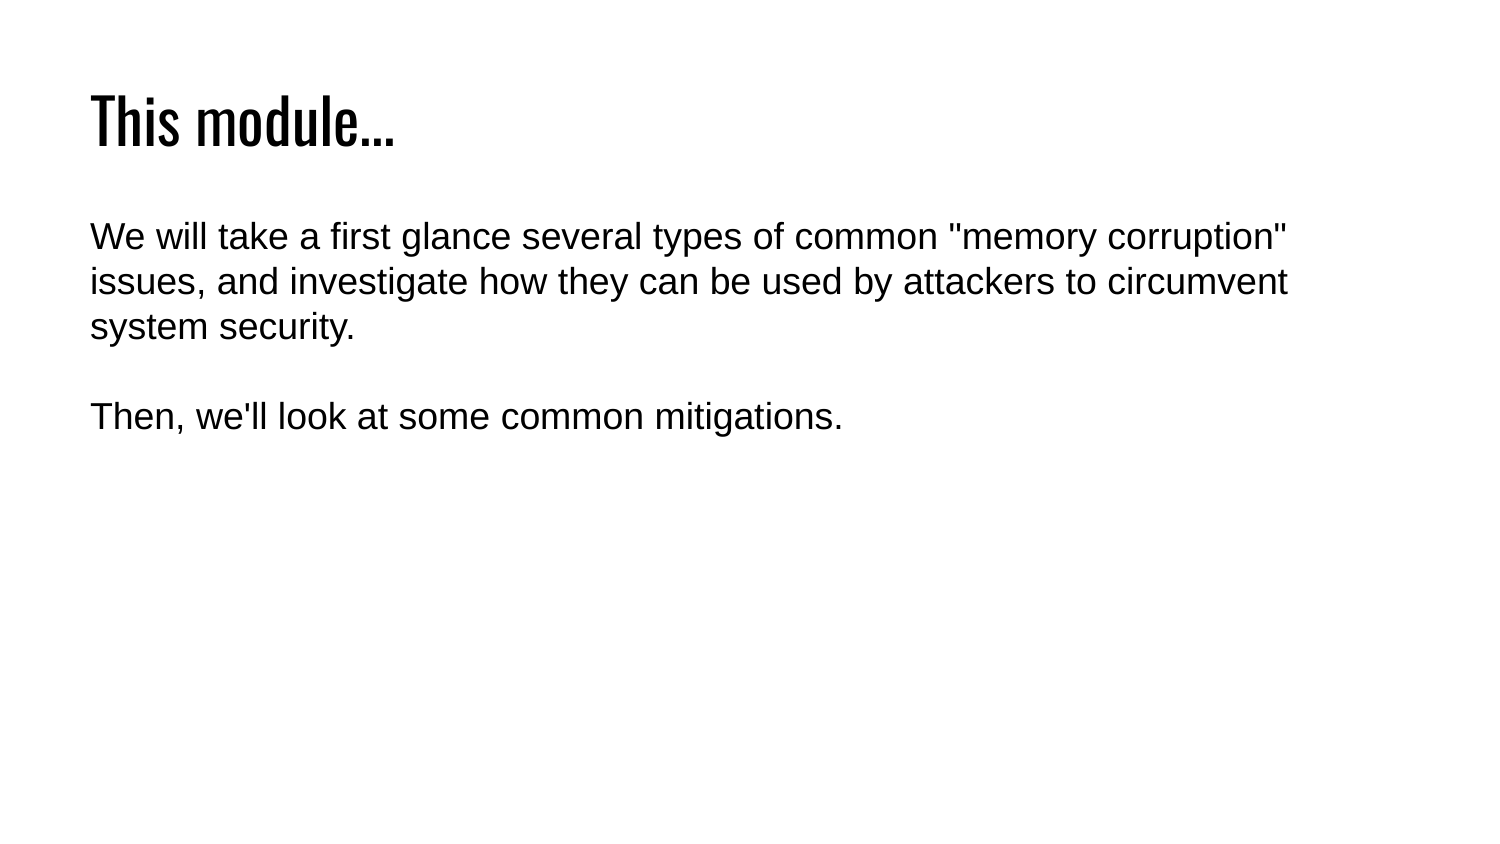

# This module...
We will take a first glance several types of common "memory corruption" issues, and investigate how they can be used by attackers to circumvent system security.

Then, we'll look at some common mitigations.